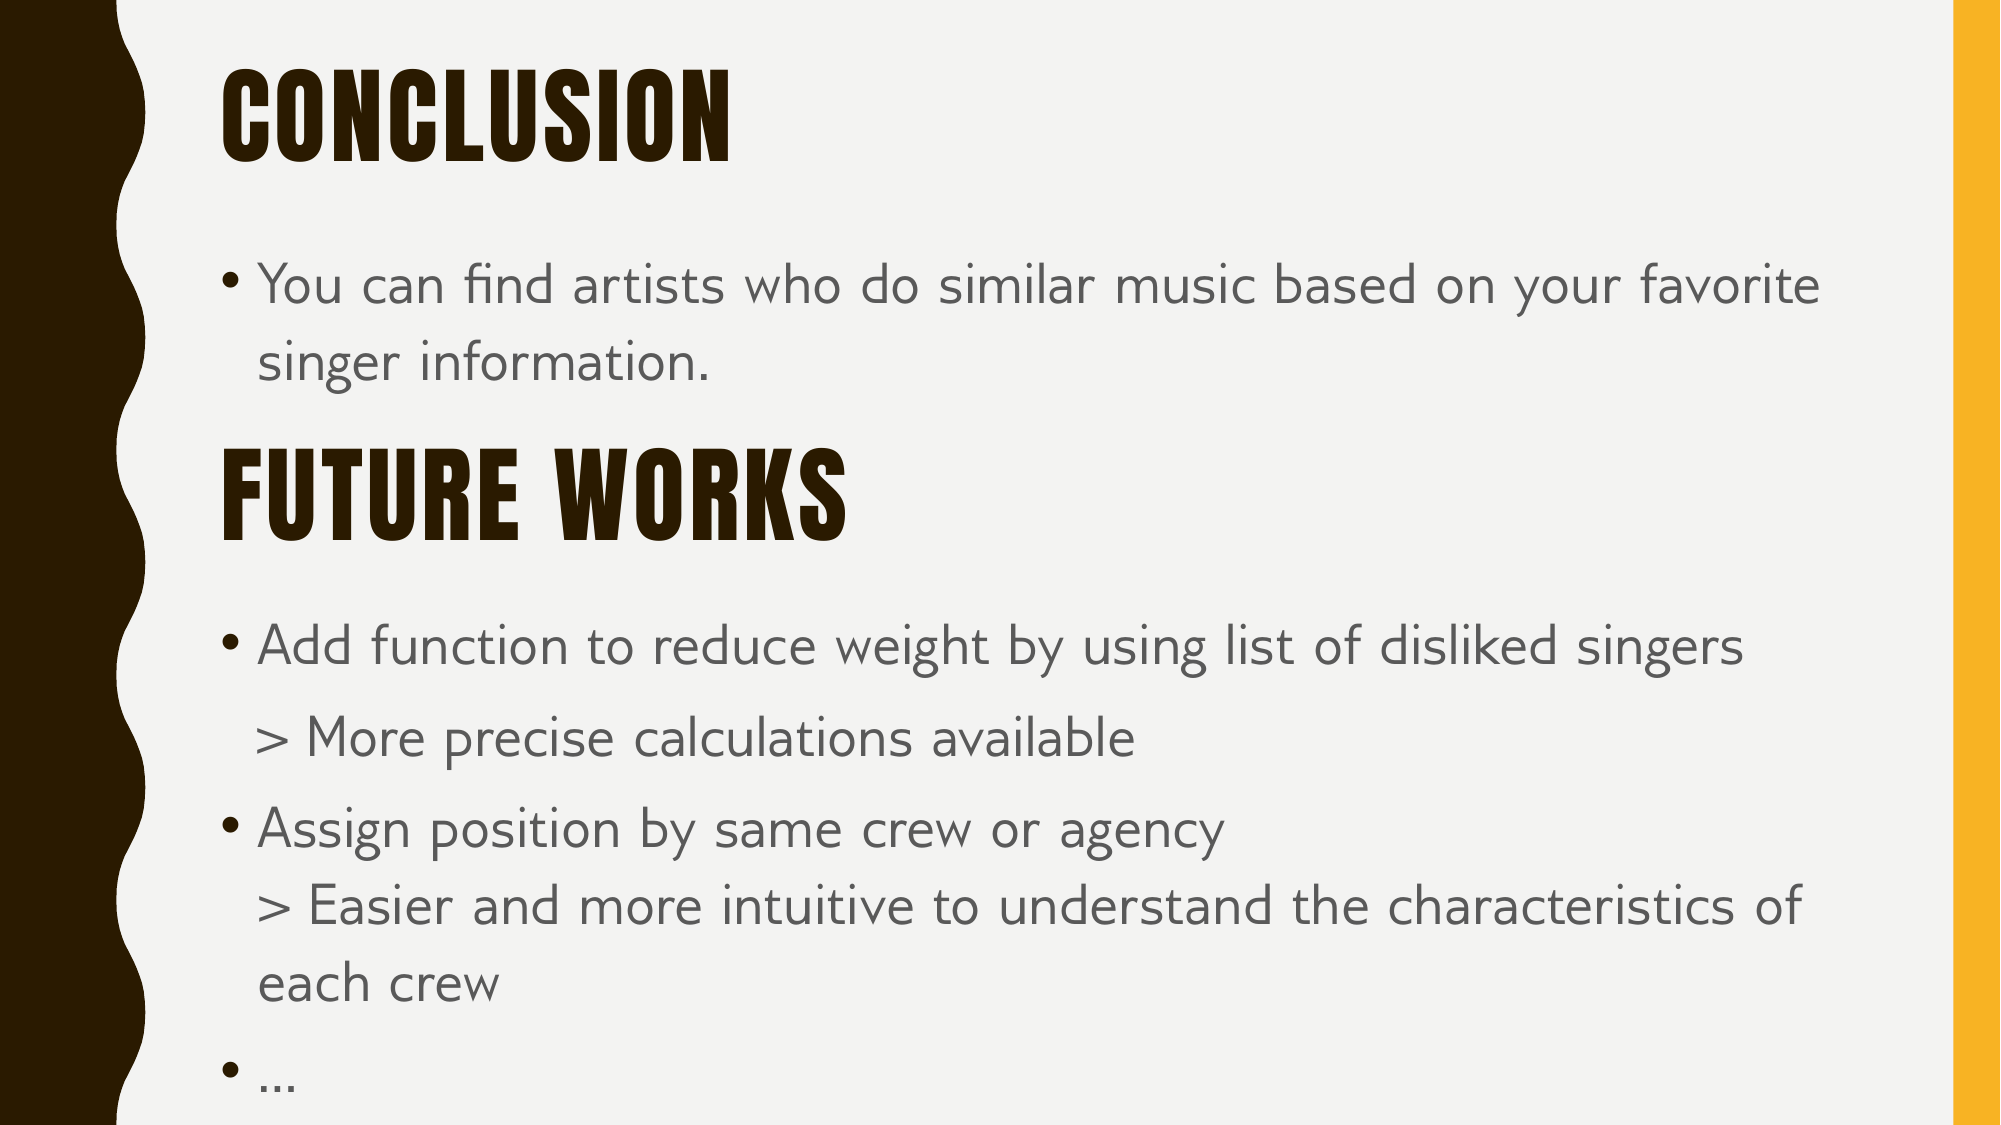

# Conclusion
You can find artists who do similar music based on your favorite singer information.
future works
Add function to reduce weight by using list of disliked singers
  > More precise calculations available
Assign position by same crew or agency
> Easier and more intuitive to understand the characteristics of each crew
…